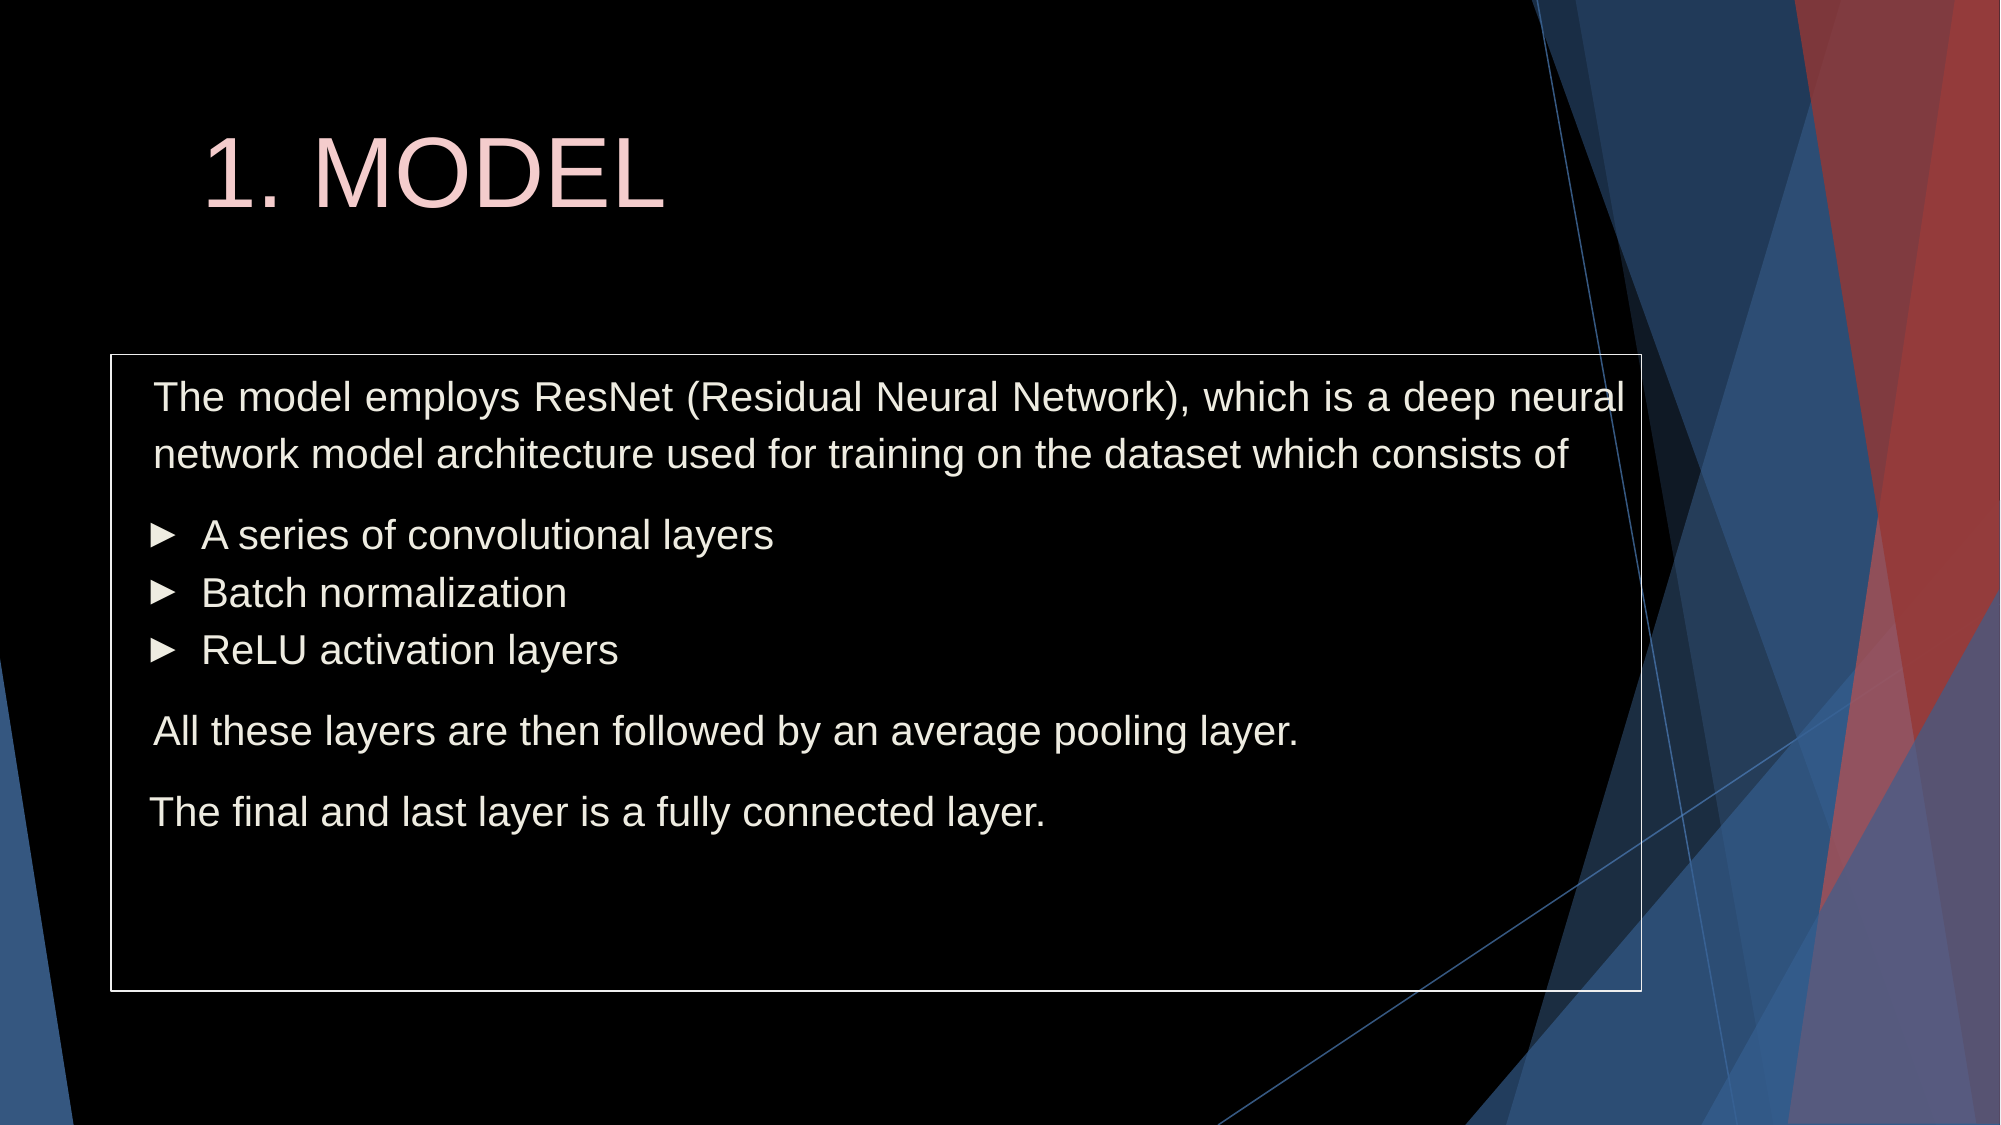

# 1. MODEL
The model employs ResNet (Residual Neural Network), which is a deep neural network model architecture used for training on the dataset which consists of
A series of convolutional layers
Batch normalization
ReLU activation layers
All these layers are then followed by an average pooling layer.
  The final and last layer is a fully connected layer.